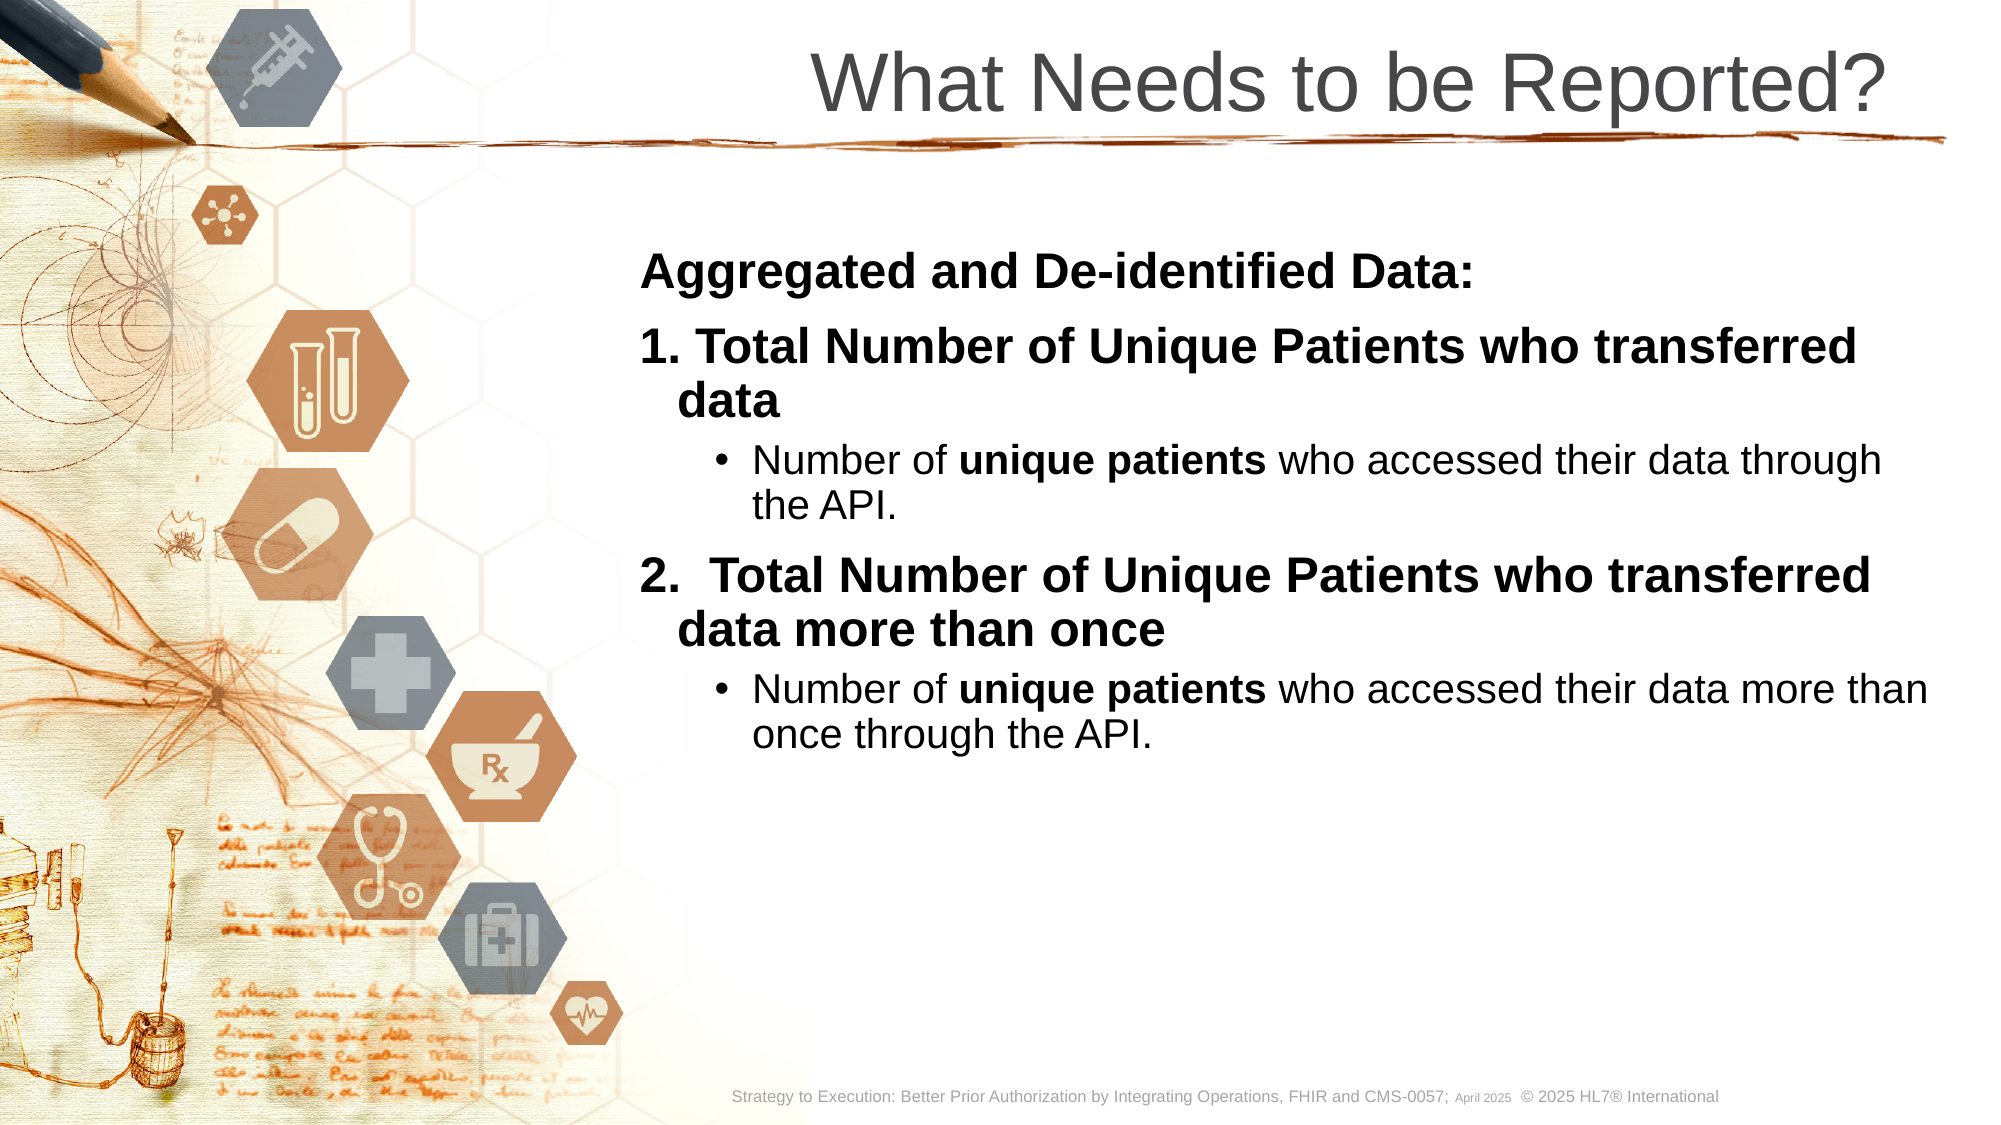

# What Needs to be Reported?
Aggregated and De-identified Data:
1. Total Number of Unique Patients who transferred data
Number of unique patients who accessed their data through the API.
2.  Total Number of Unique Patients who transferred data more than once
Number of unique patients who accessed their data more than once through the API.